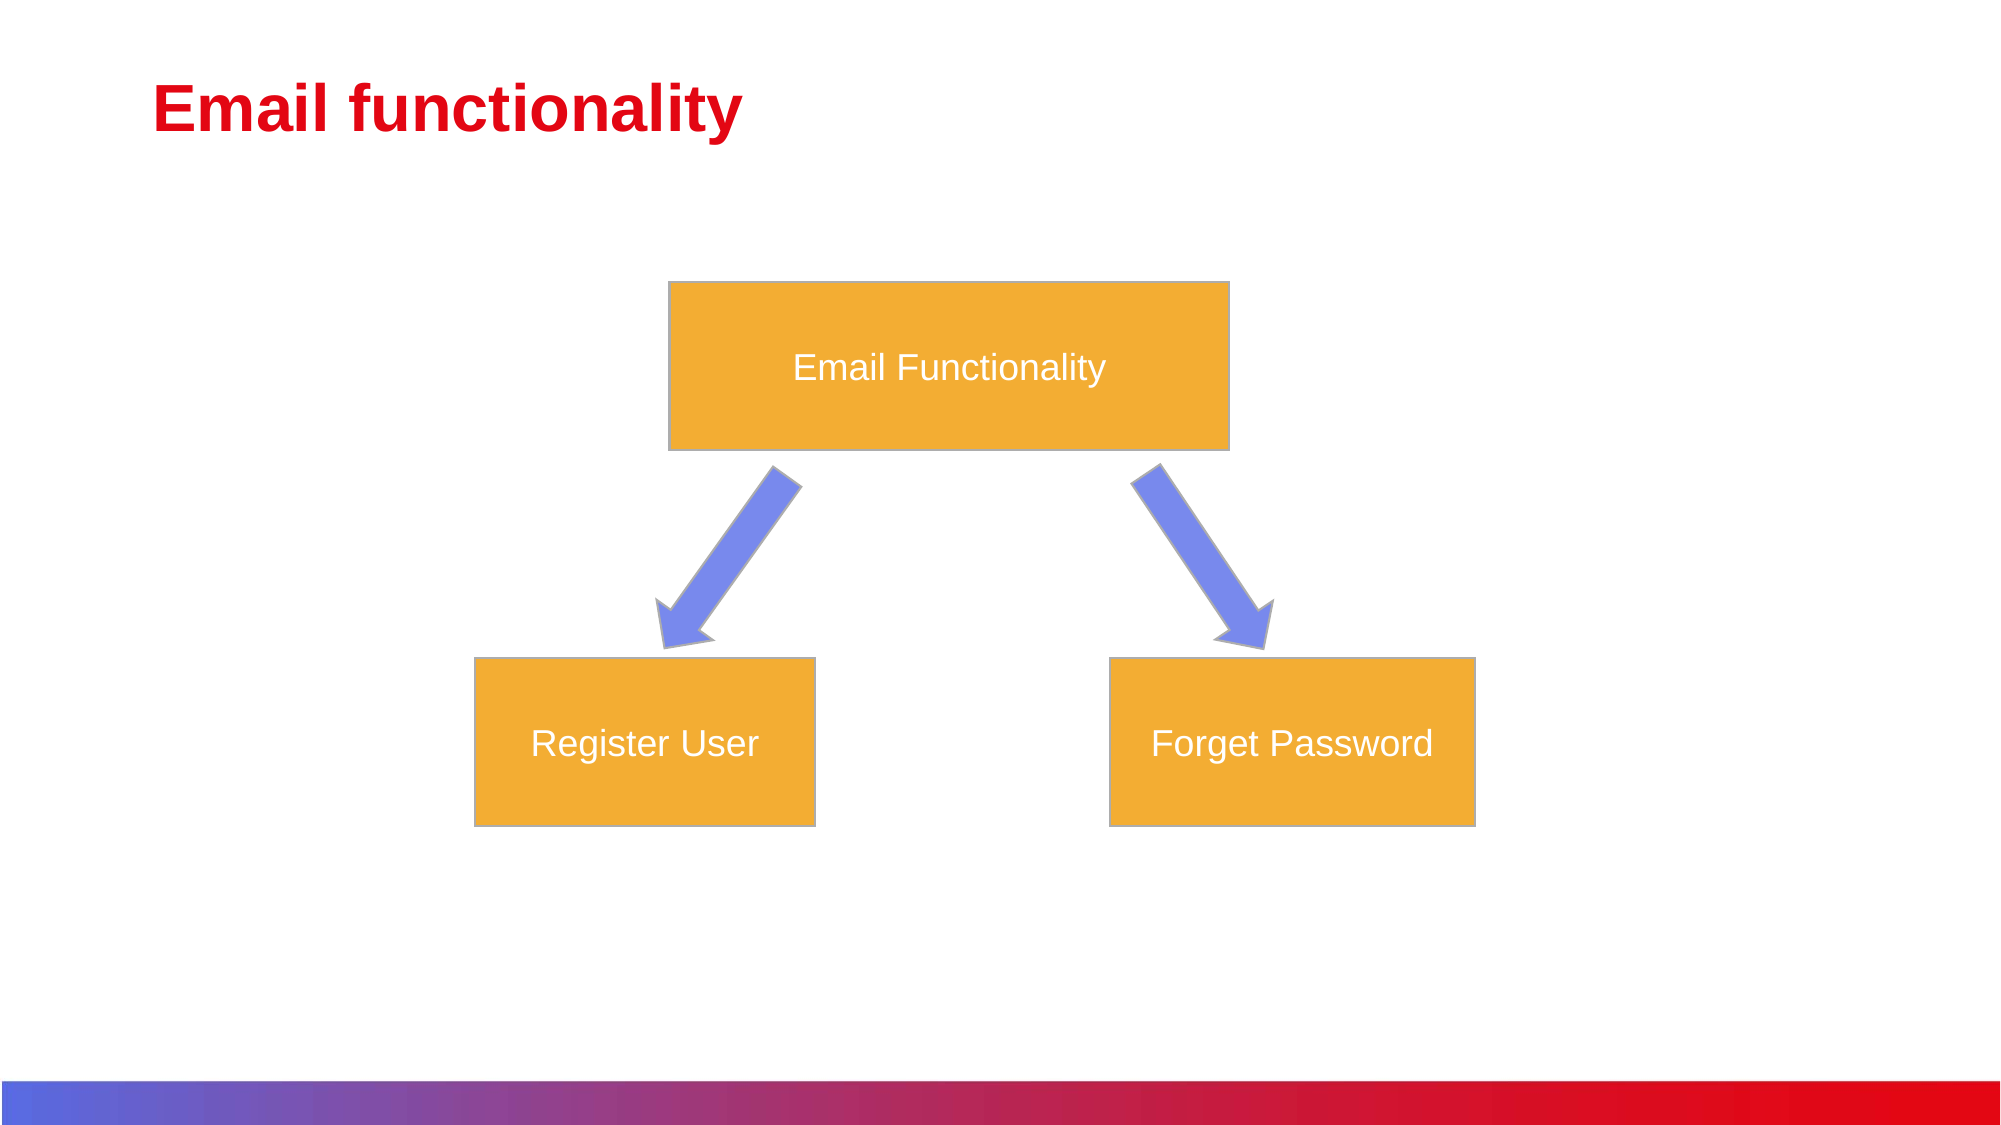

# Email functionality
Email Functionality

Register User
Forget Password